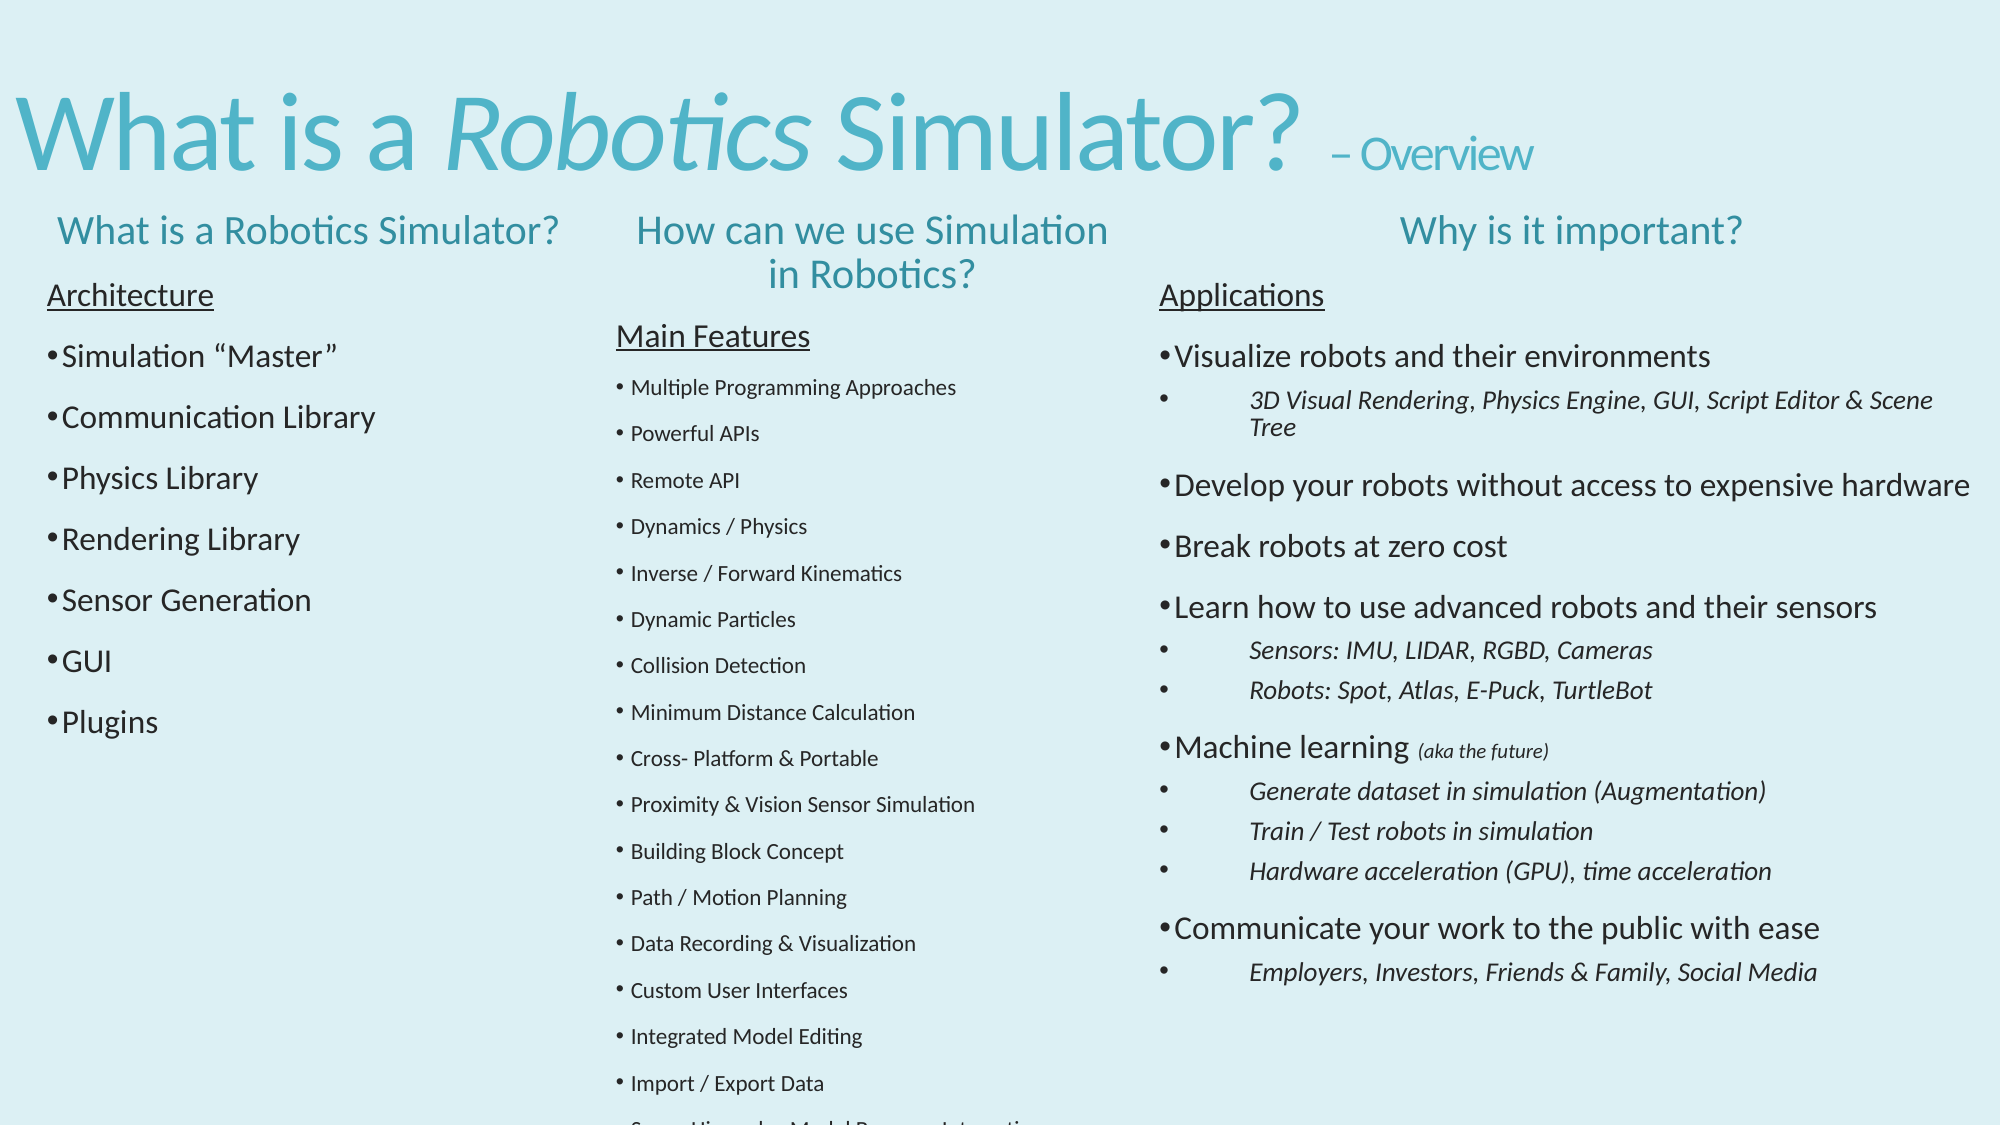

# What is a Robotics Simulator? – Overview
What is a Robotics Simulator?
Architecture
Simulation “Master”
Communication Library
Physics Library
Rendering Library
Sensor Generation
GUI
Plugins
How can we use Simulation in Robotics?
Main Features
Multiple Programming Approaches
Powerful APIs
Remote API
Dynamics / Physics
Inverse / Forward Kinematics
Dynamic Particles
Collision Detection
Minimum Distance Calculation
Cross- Platform & Portable
Proximity & Vision Sensor Simulation
Building Block Concept
Path / Motion Planning
Data Recording & Visualization
Custom User Interfaces
Integrated Model Editing
Import / Export Data
Scene Hierarchy, Model Browser, Interaction
Why is it important?
Applications
Visualize robots and their environments
3D Visual Rendering, Physics Engine, GUI, Script Editor & Scene Tree
Develop your robots without access to expensive hardware
Break robots at zero cost
Learn how to use advanced robots and their sensors
Sensors: IMU, LIDAR, RGBD, Cameras
Robots: Spot, Atlas, E-Puck, TurtleBot
Machine learning (aka the future)
Generate dataset in simulation (Augmentation)
Train / Test robots in simulation
Hardware acceleration (GPU), time acceleration
Communicate your work to the public with ease
Employers, Investors, Friends & Family, Social Media